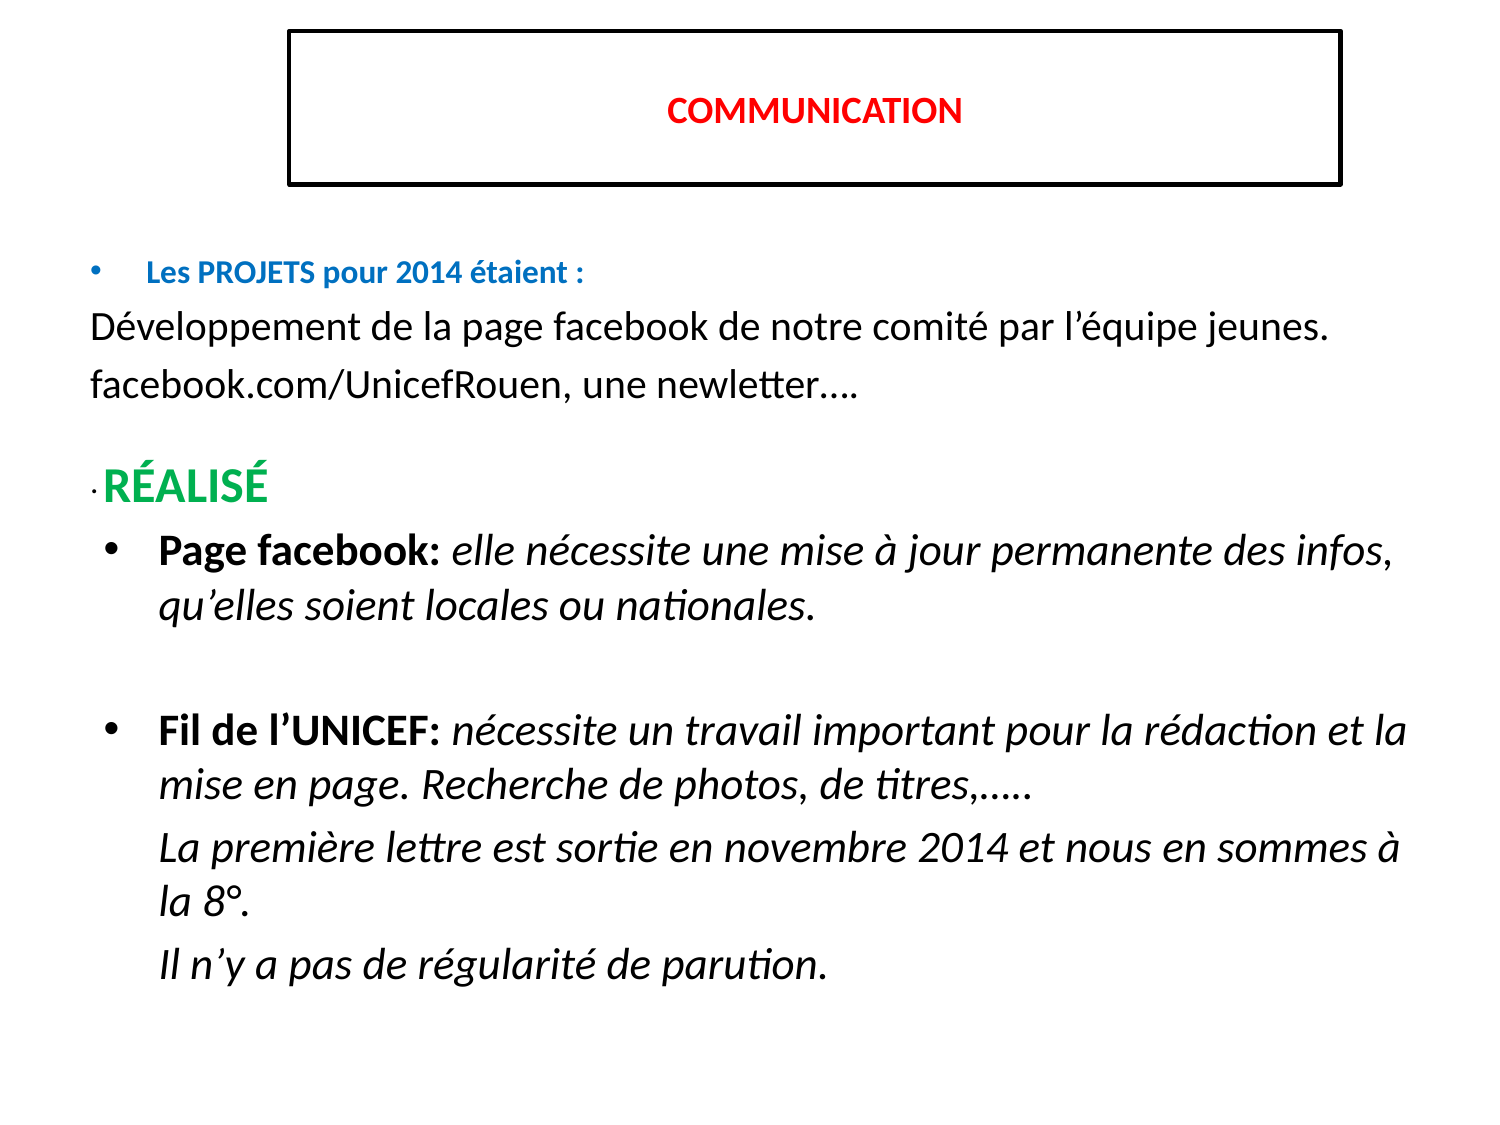

# COMMUNICATION

Les PROJETS pour 2014 étaient :
Développement de la page facebook de notre comité par l’équipe jeunes.
facebook.com/UnicefRouen, une newletter….

.

RÉALISÉ
Page facebook: elle nécessite une mise à jour permanente des infos, qu’elles soient locales ou nationales.

Fil de l’UNICEF: nécessite un travail important pour la rédaction et la mise en page. Recherche de photos, de titres,…..
 	La première lettre est sortie en novembre 2014 et nous en sommes à la 8°.
	Il n’y a pas de régularité de parution.